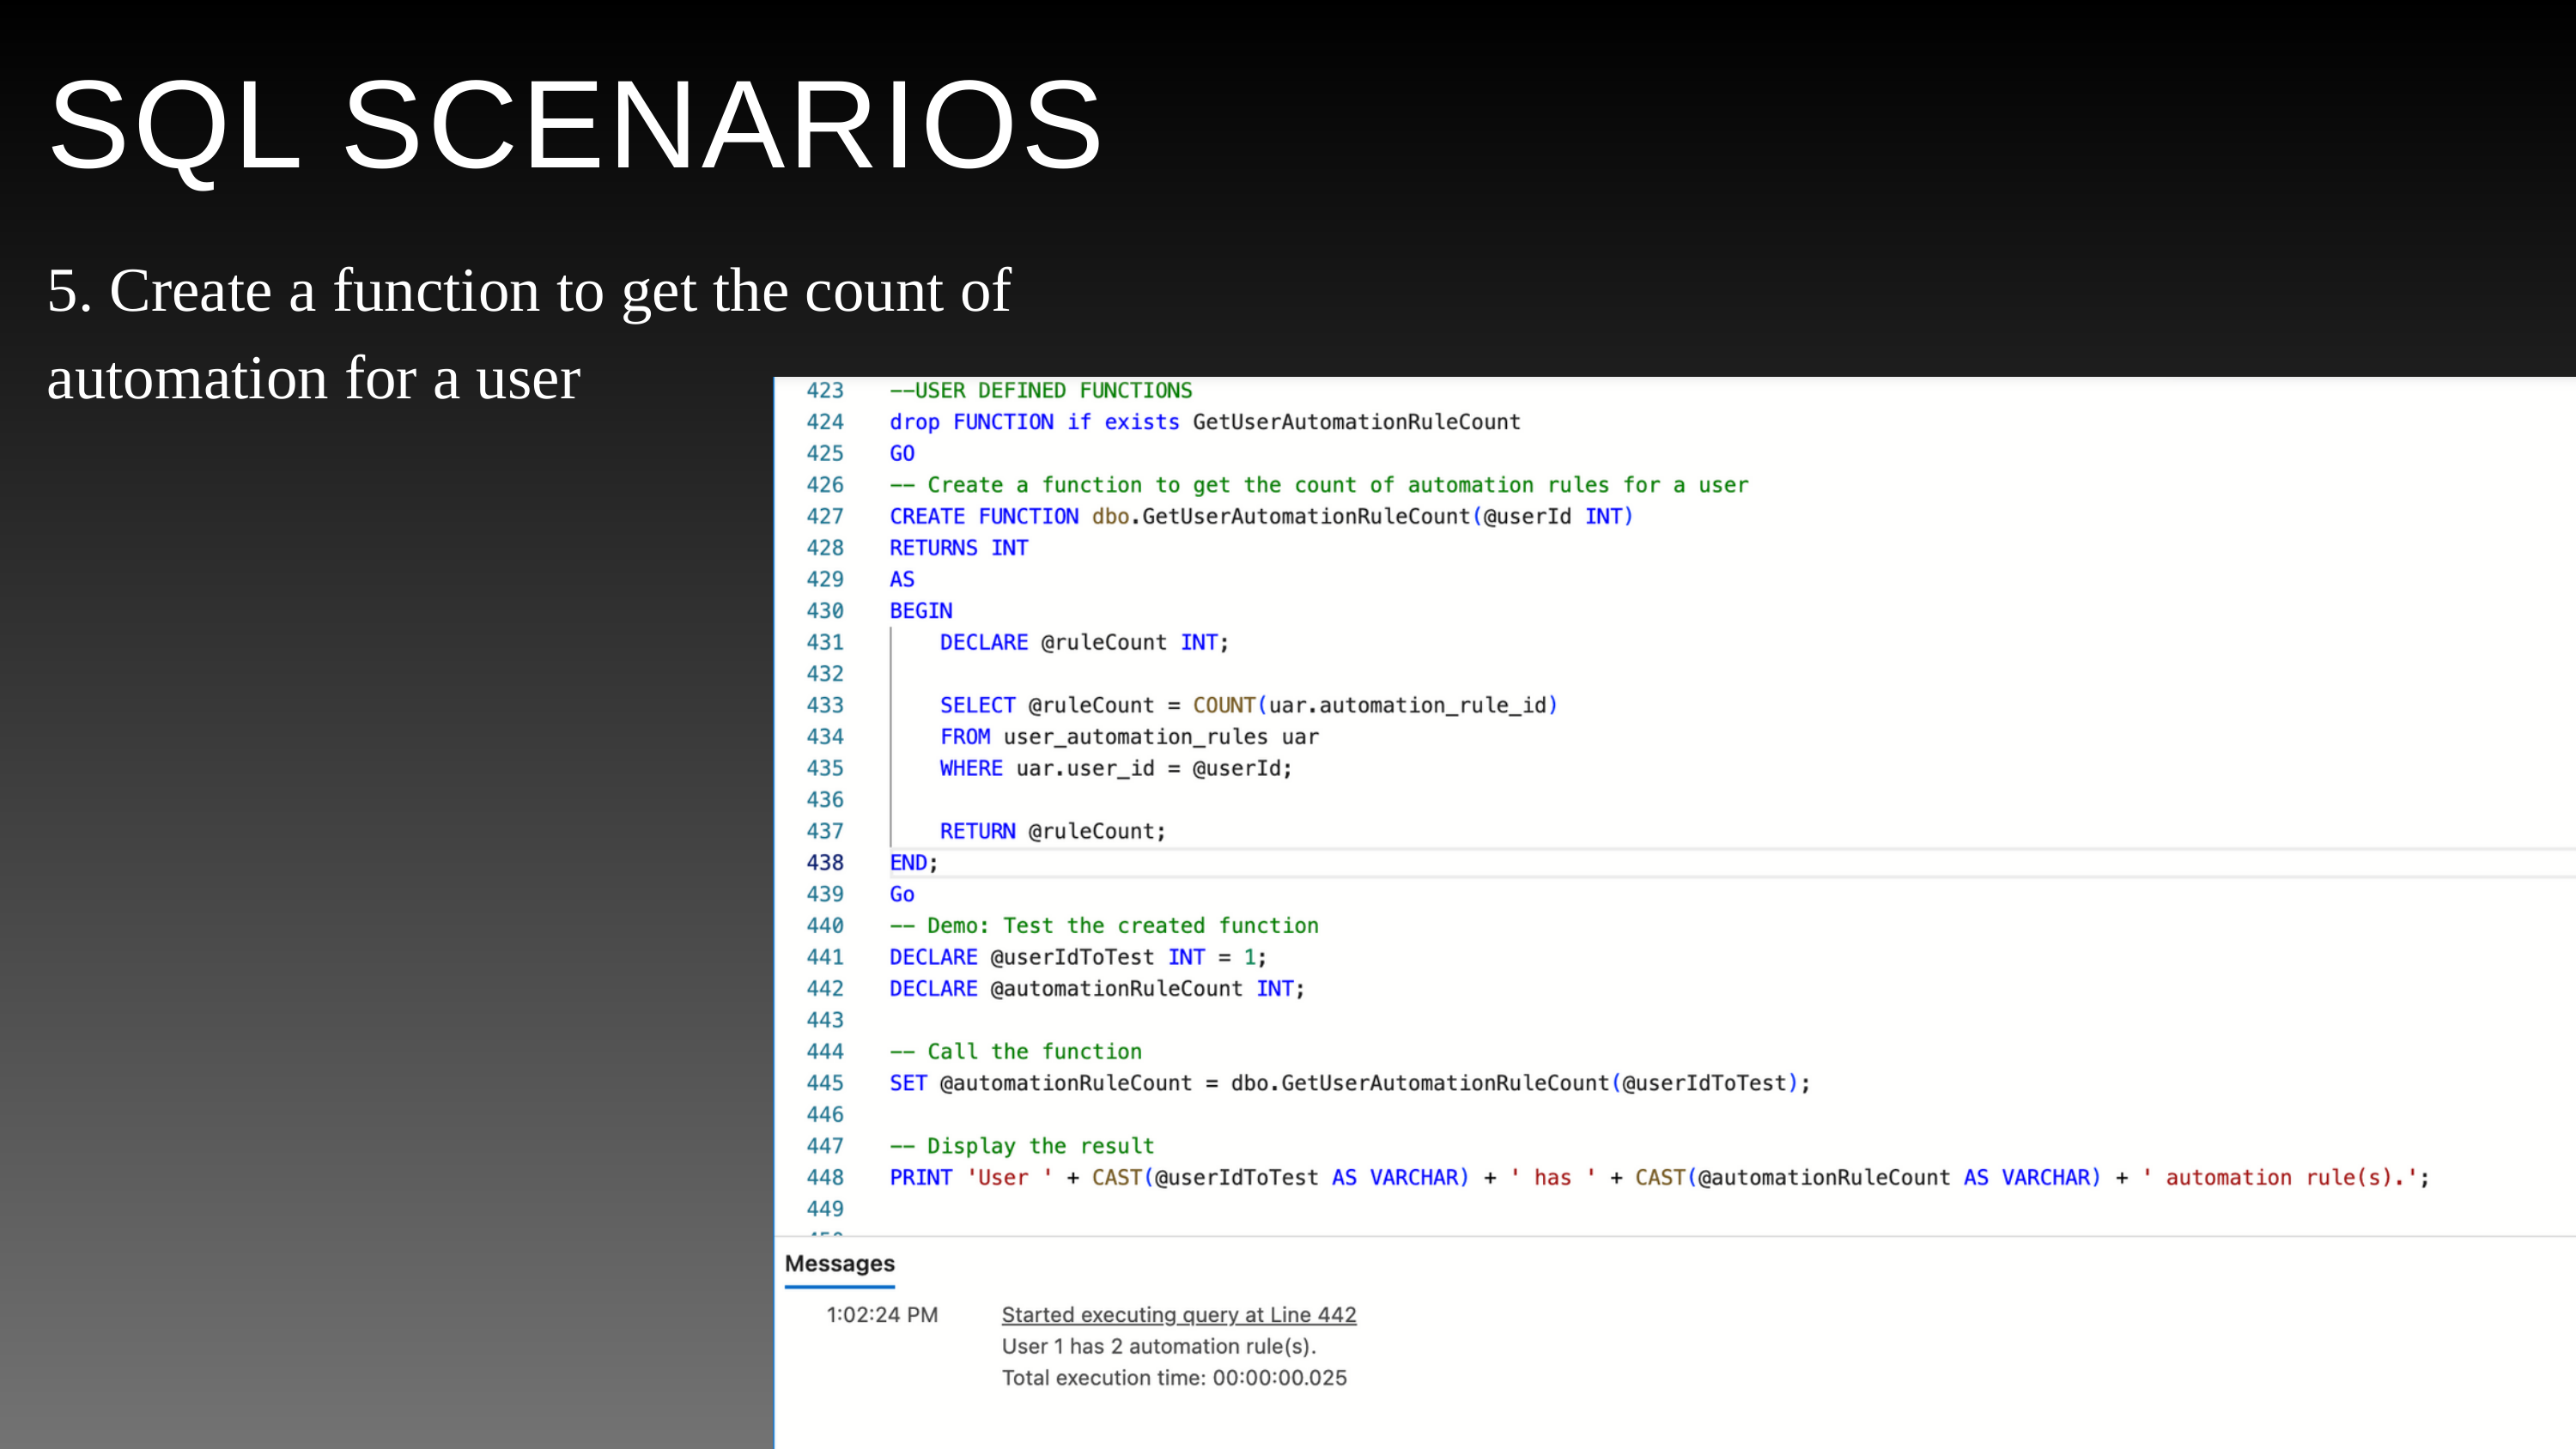

SQL SCENARIOS
5. Create a function to get the count of automation for a user